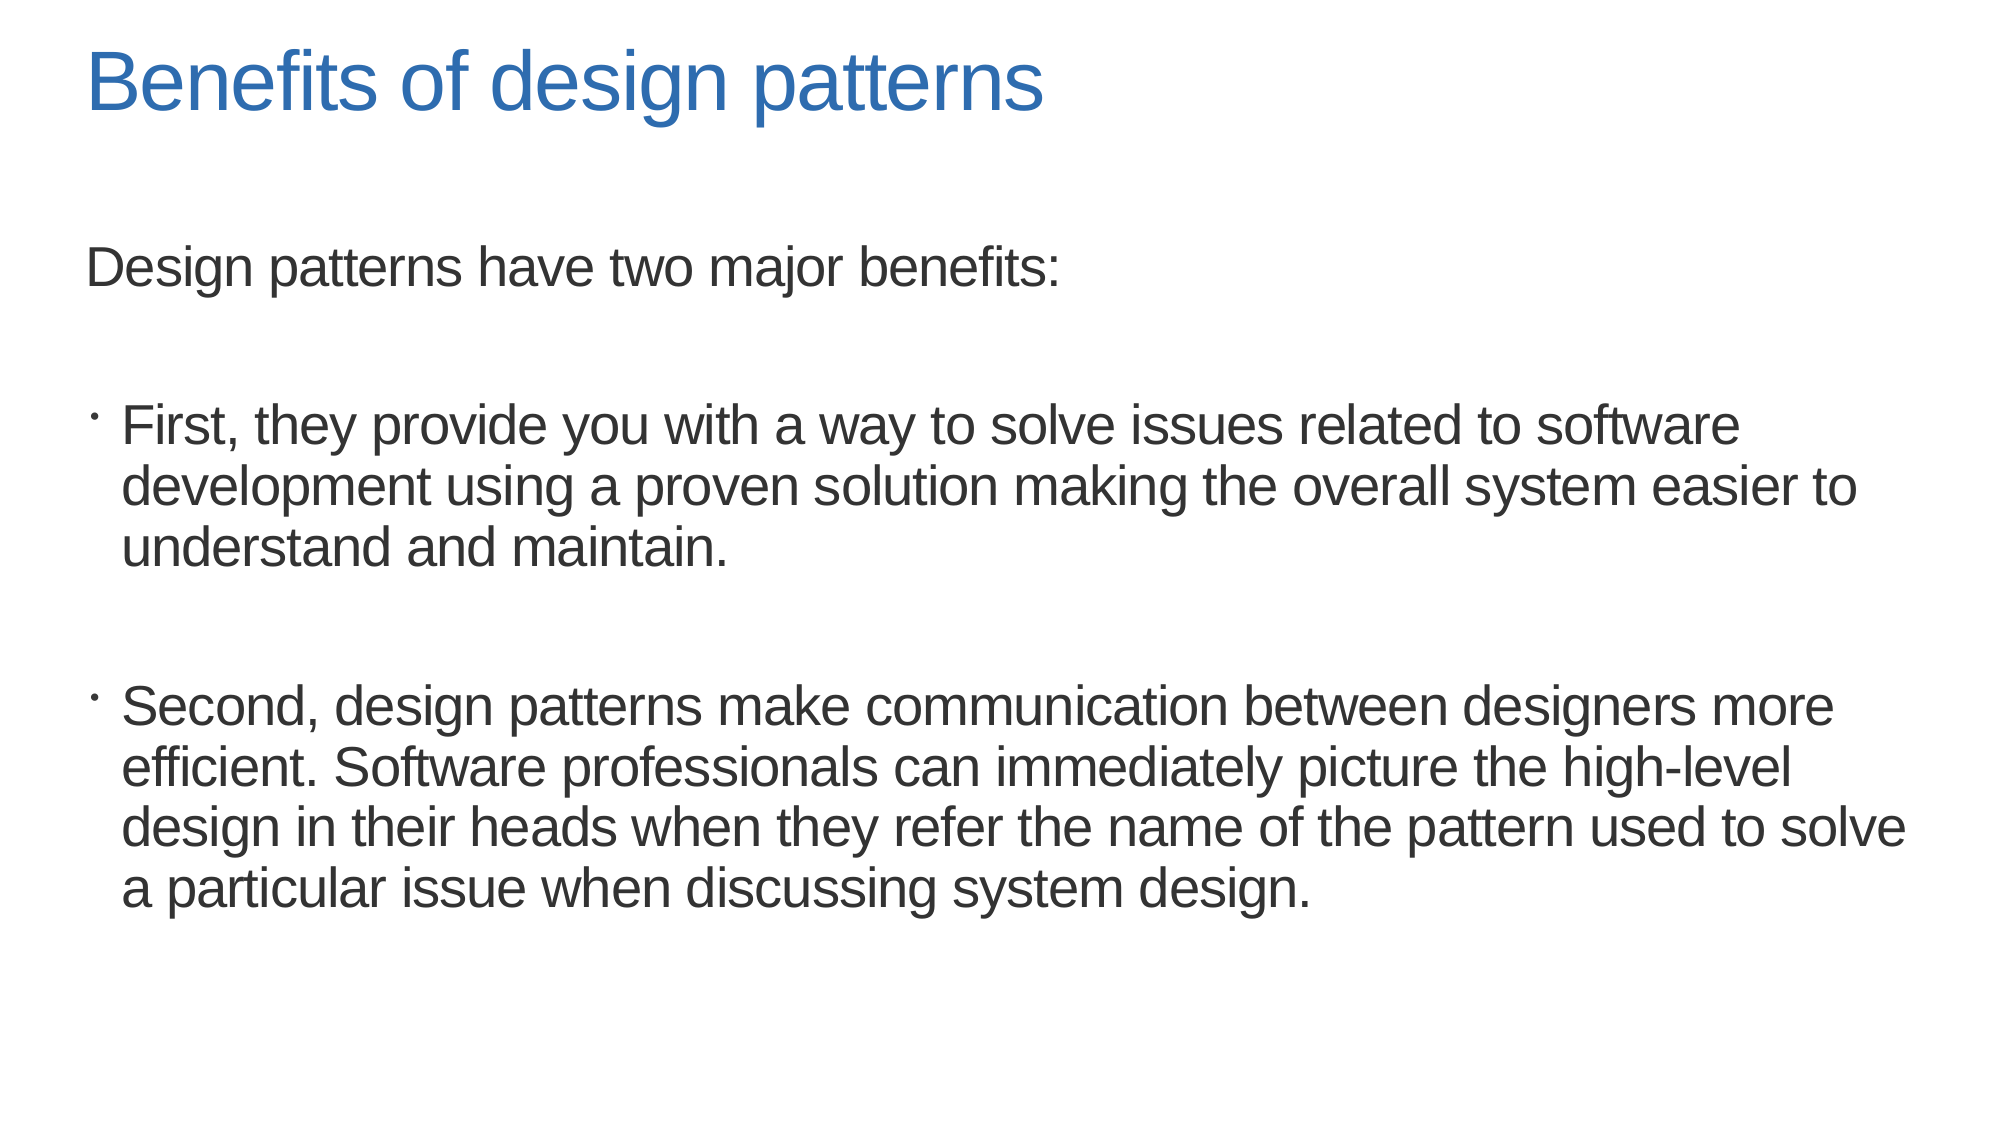

# Benefits of design patterns
Design patterns have two major benefits:

First, they provide you with a way to solve issues related to software development using a proven solution making the overall system easier to understand and maintain.

Second, design patterns make communication between designers more efficient. Software professionals can immediately picture the high-level design in their heads when they refer the name of the pattern used to solve a particular issue when discussing system design.